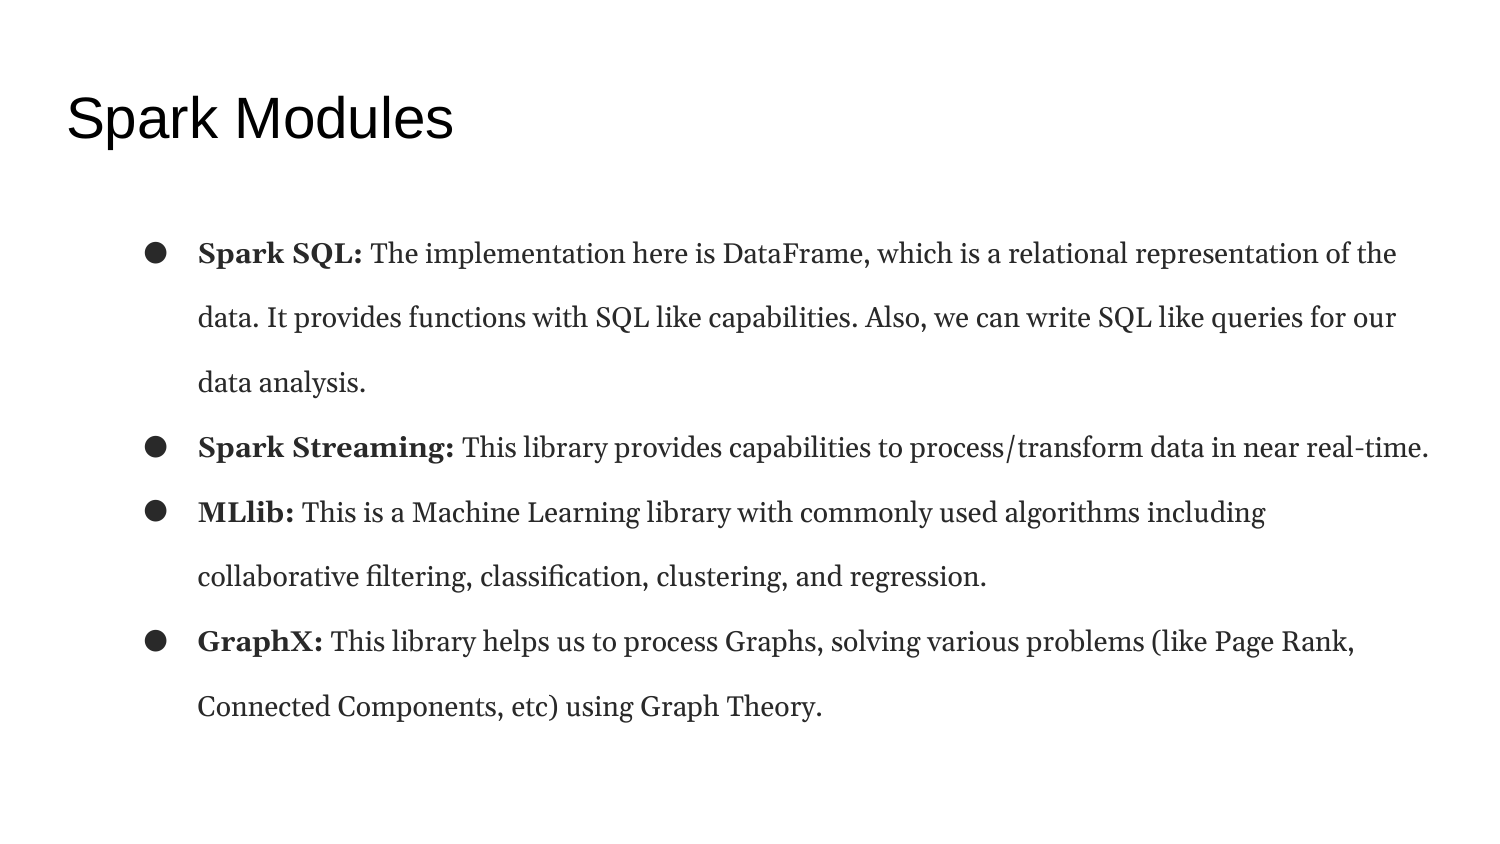

# Spark Modules
Spark SQL: The implementation here is DataFrame, which is a relational representation of the data. It provides functions with SQL like capabilities. Also, we can write SQL like queries for our data analysis.
Spark Streaming: This library provides capabilities to process/transform data in near real-time.
MLlib: This is a Machine Learning library with commonly used algorithms including collaborative filtering, classification, clustering, and regression.
GraphX: This library helps us to process Graphs, solving various problems (like Page Rank, Connected Components, etc) using Graph Theory.